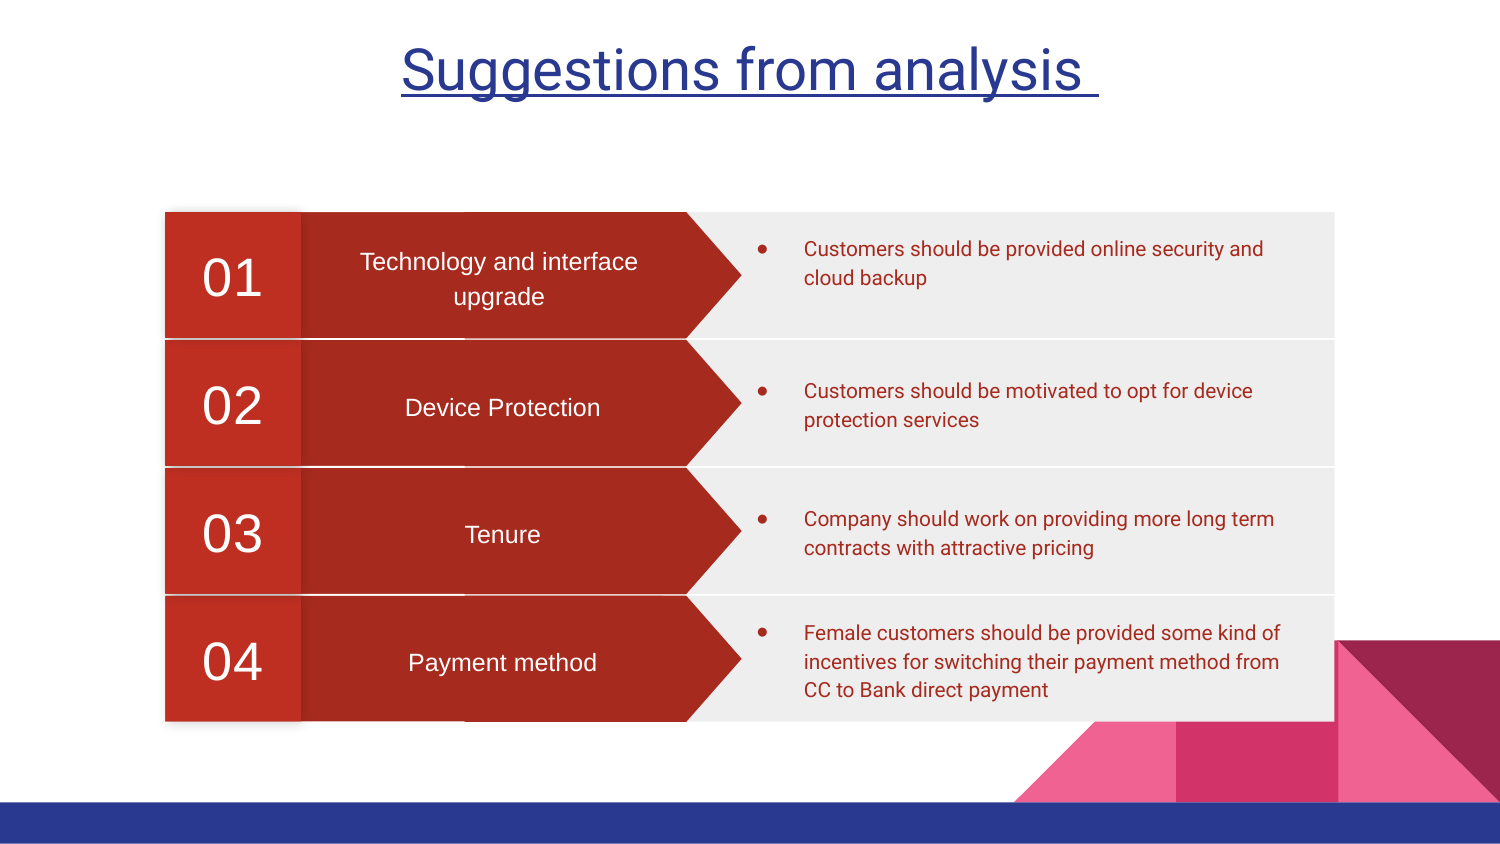

# Suggestions from analysis

01

Donec risus dolor porta venenatis
Pharetra luctus felis
Proin in tellus felis volutpat
Lorem ipsum dolor sit amet at nec at adipiscing

01

Customers should be provided online security and cloud backup

Technology and interface  upgrade

02

Customers should be motivated to opt for device protection services
Device Protection

02

Donec risus dolor porta venenatis
Pharetra luctus felis
Proin in tellus felis volutpat
Lorem ipsum dolor sit amet at nec at adipiscing

03

Company should work on providing more long term contracts with attractive pricing
Tenure

03

Donec risus dolor porta venenatis
Pharetra luctus felis
Proin in tellus felis volutpat
Lorem ipsum dolor sit amet at nec at adipiscing

04

Female customers should be provided some kind of incentives for switching their payment method from CC to Bank direct payment
Payment method